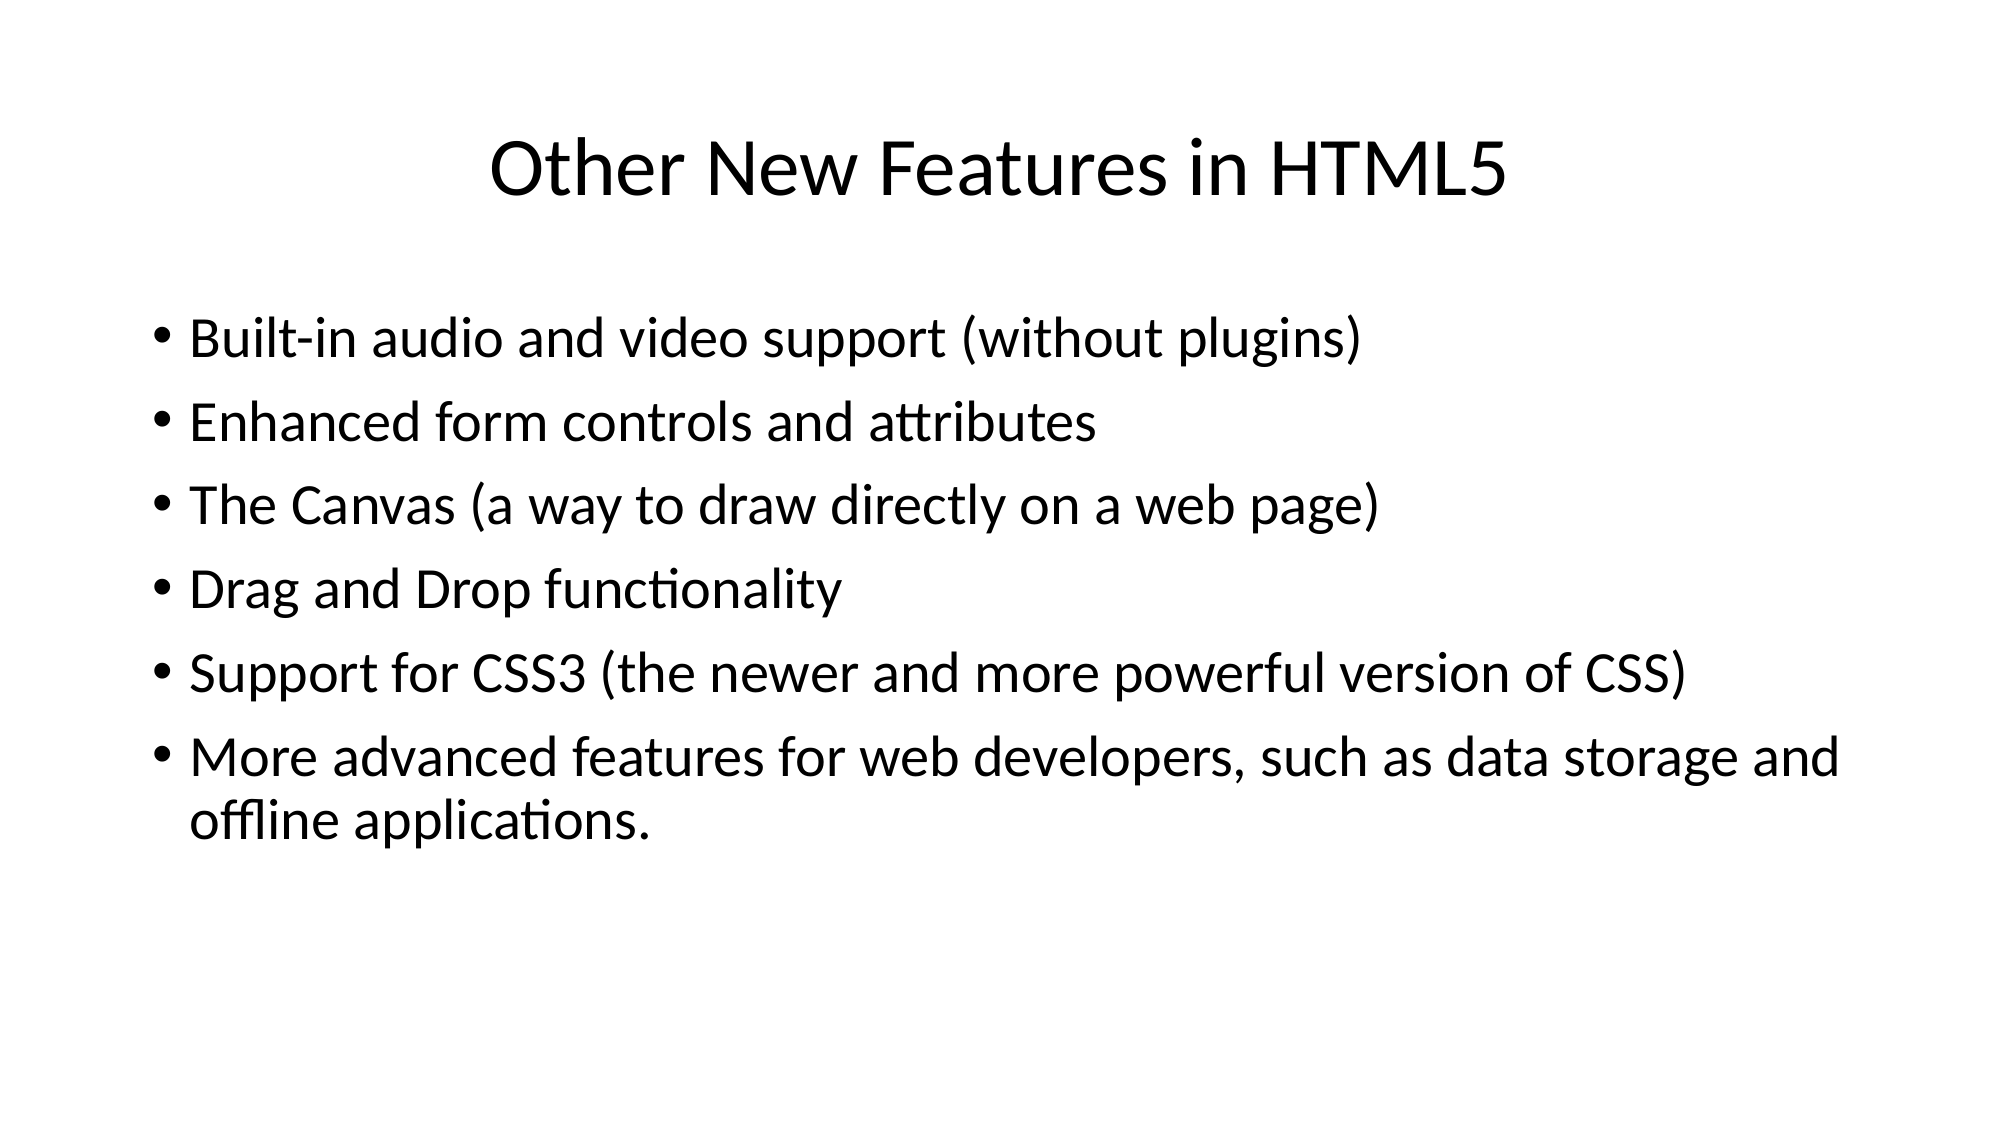

# Other New Features in HTML5
Built-in audio and video support (without plugins)
Enhanced form controls and attributes
The Canvas (a way to draw directly on a web page)
Drag and Drop functionality
Support for CSS3 (the newer and more powerful version of CSS)
More advanced features for web developers, such as data storage and offline applications.